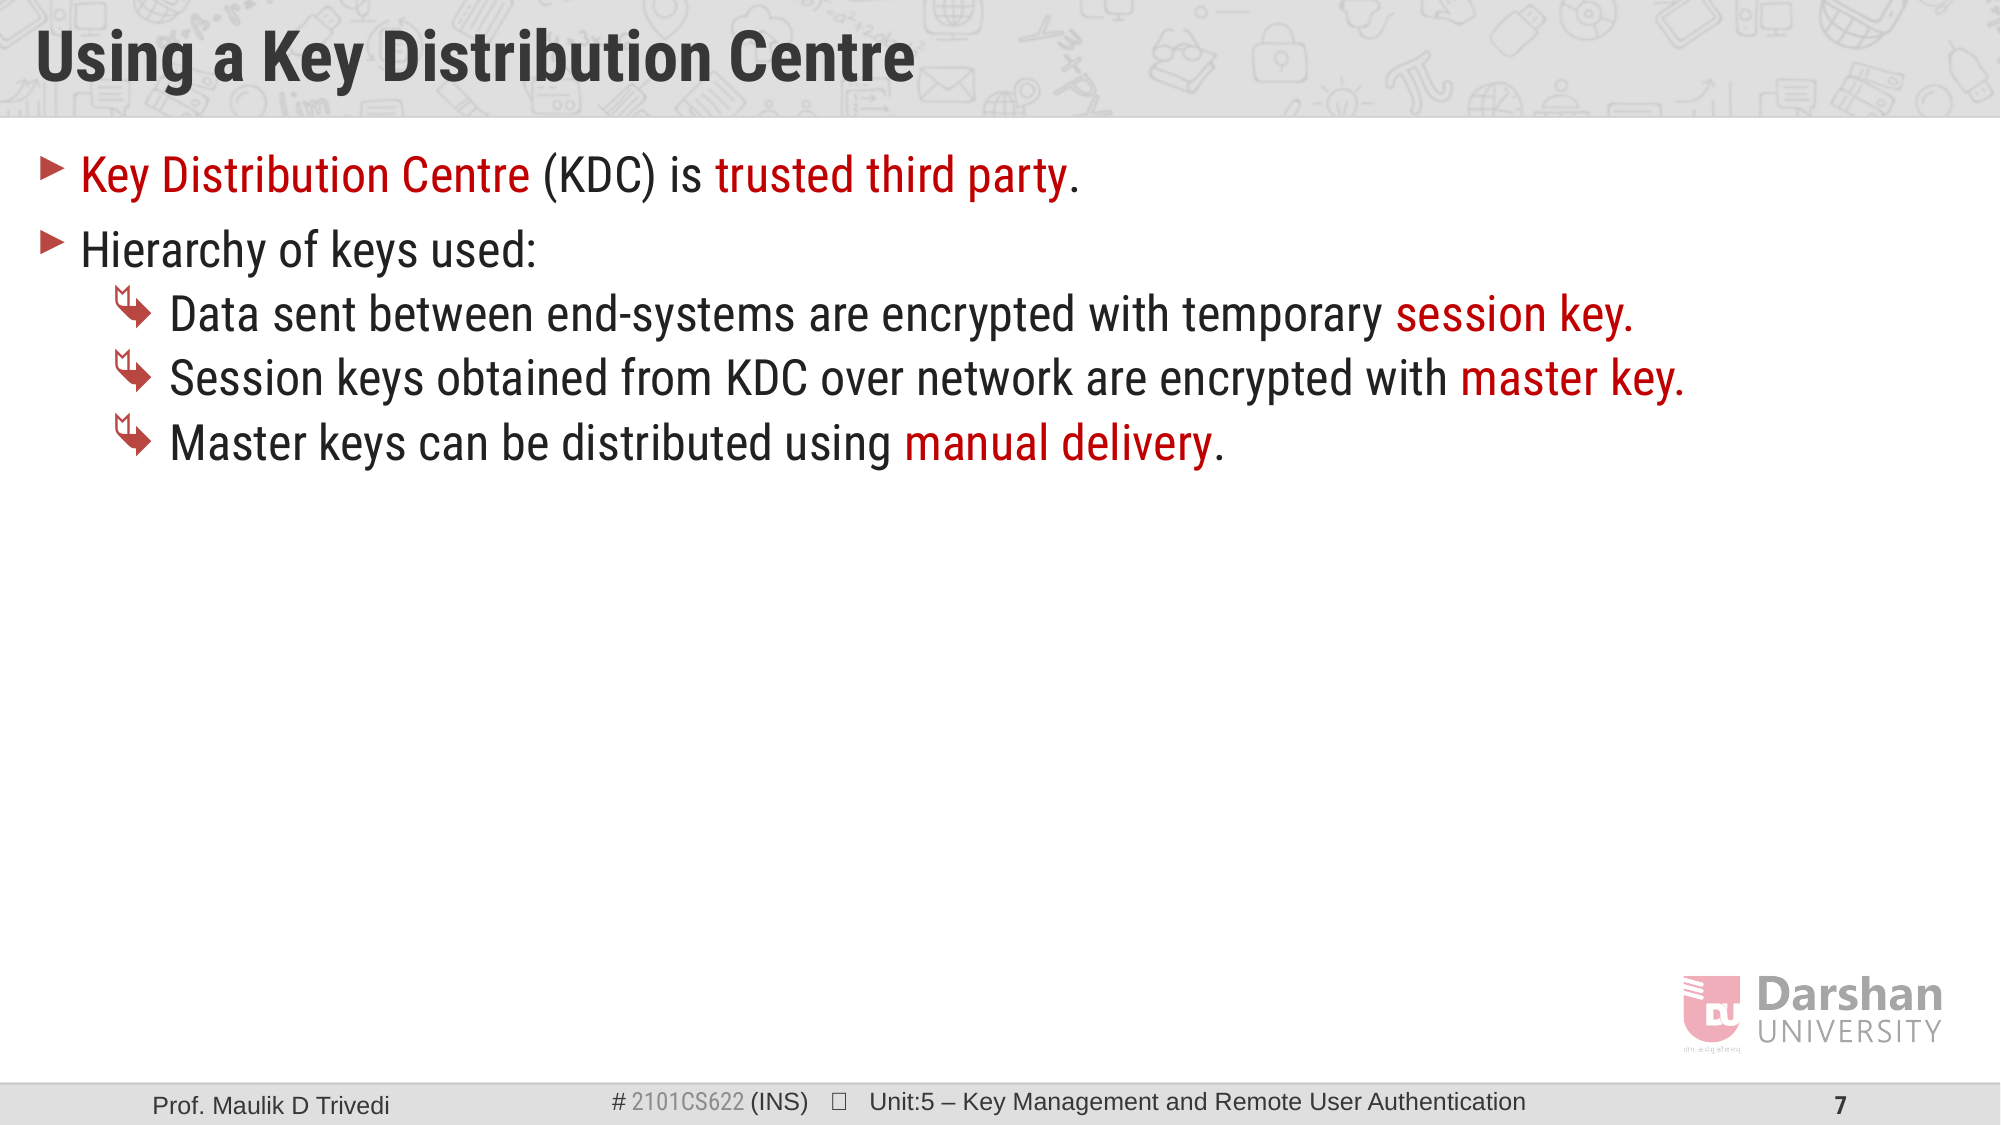

# Using a Key Distribution Centre
Key Distribution Centre (KDC) is trusted third party.
Hierarchy of keys used:
Data sent between end-systems are encrypted with temporary session key.
Session keys obtained from KDC over network are encrypted with master key.
Master keys can be distributed using manual delivery.